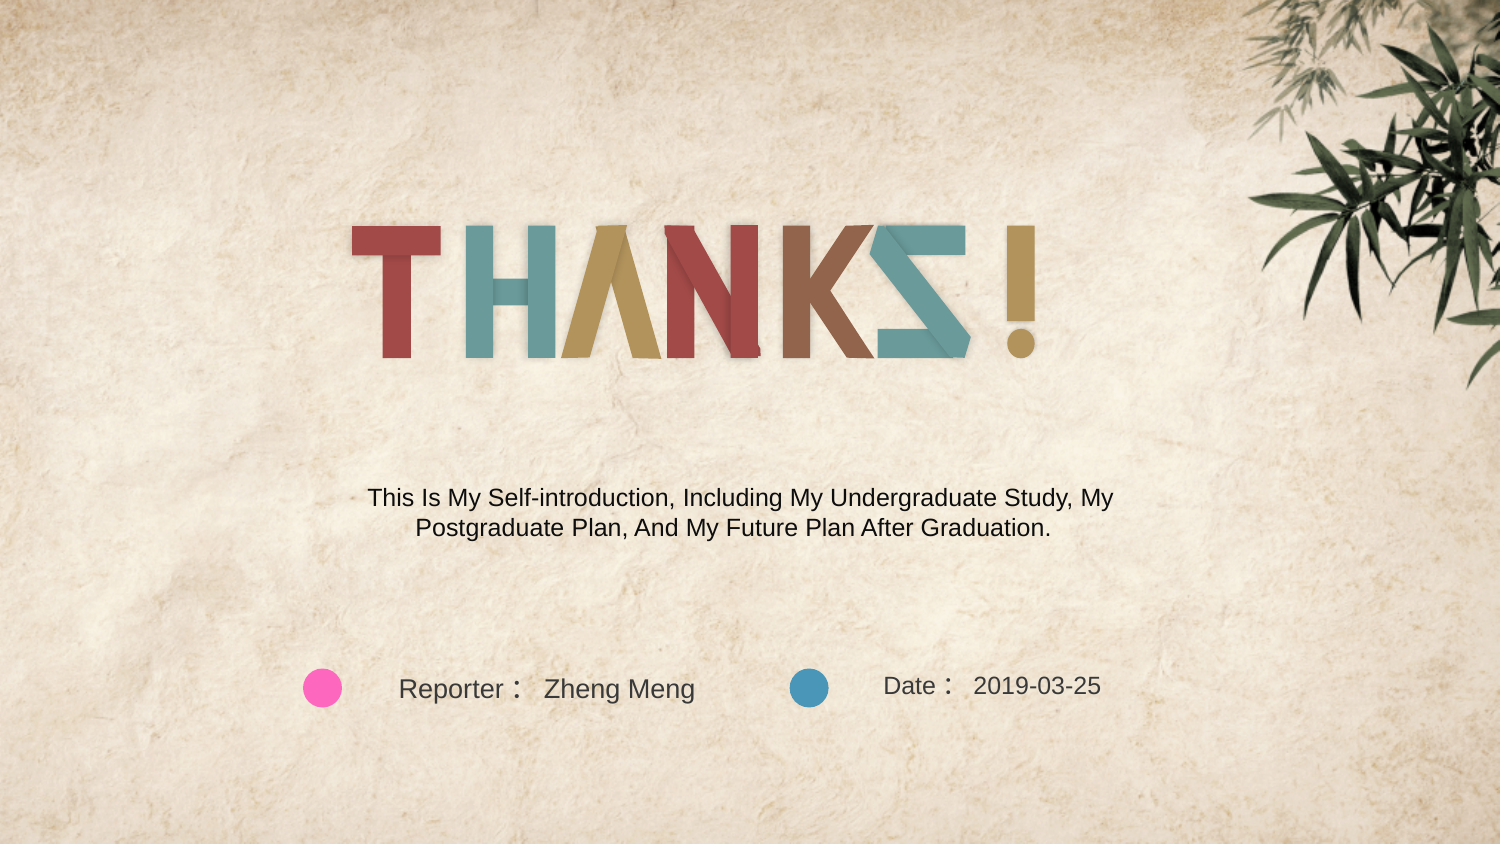

This Is My Self-introduction, Including My Undergraduate Study, My Postgraduate Plan, And My Future Plan After Graduation.
Reporter：Zheng Meng
Date：2019-03-25